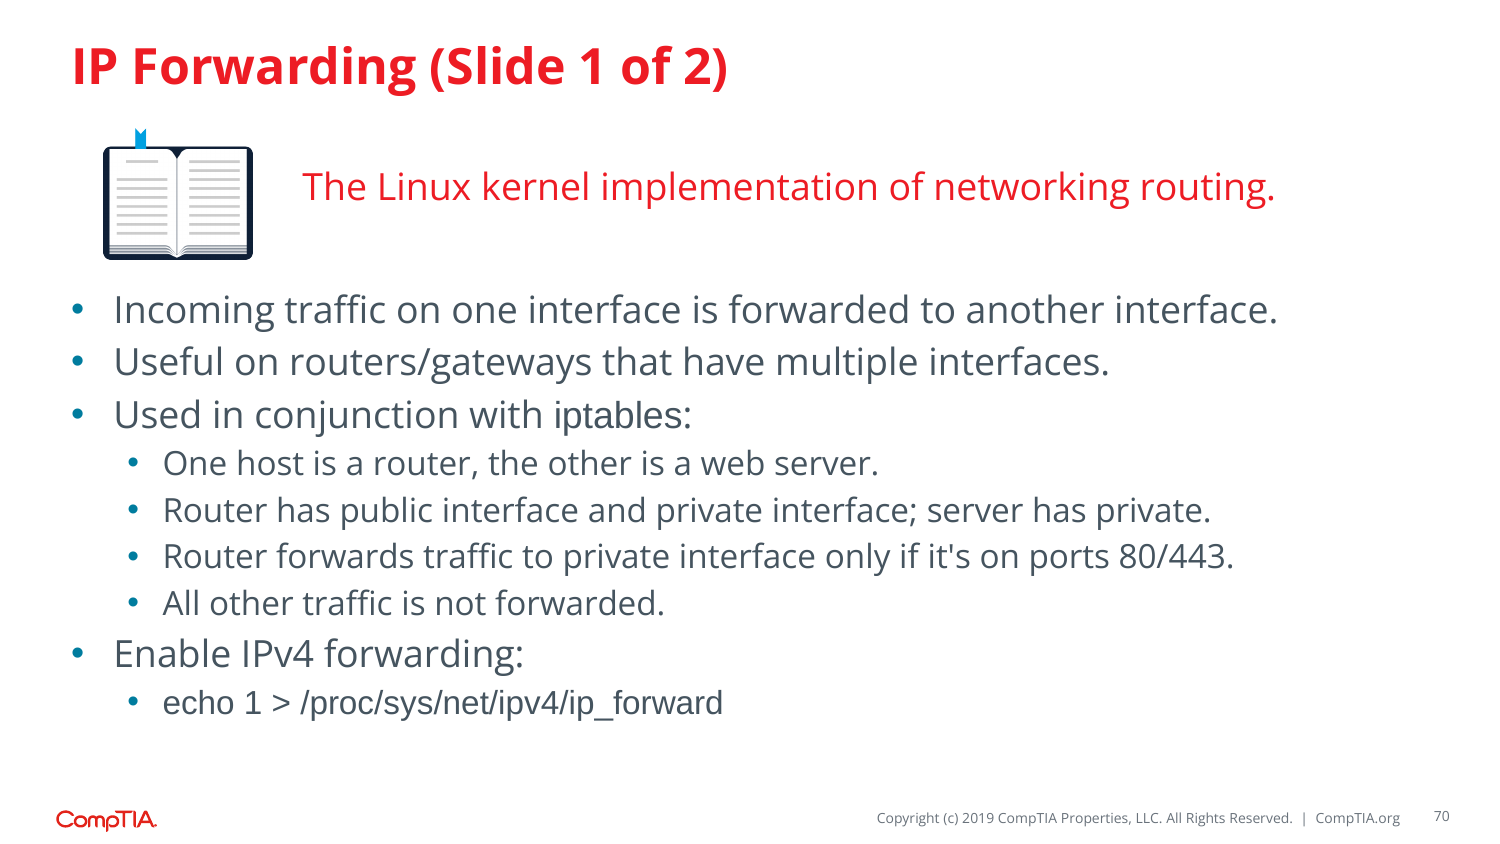

# IP Forwarding (Slide 1 of 2)
The Linux kernel implementation of networking routing.
Incoming traffic on one interface is forwarded to another interface.
Useful on routers/gateways that have multiple interfaces.
Used in conjunction with iptables:
One host is a router, the other is a web server.
Router has public interface and private interface; server has private.
Router forwards traffic to private interface only if it's on ports 80/443.
All other traffic is not forwarded.
Enable IPv4 forwarding:
echo 1 > /proc/sys/net/ipv4/ip_forward
70